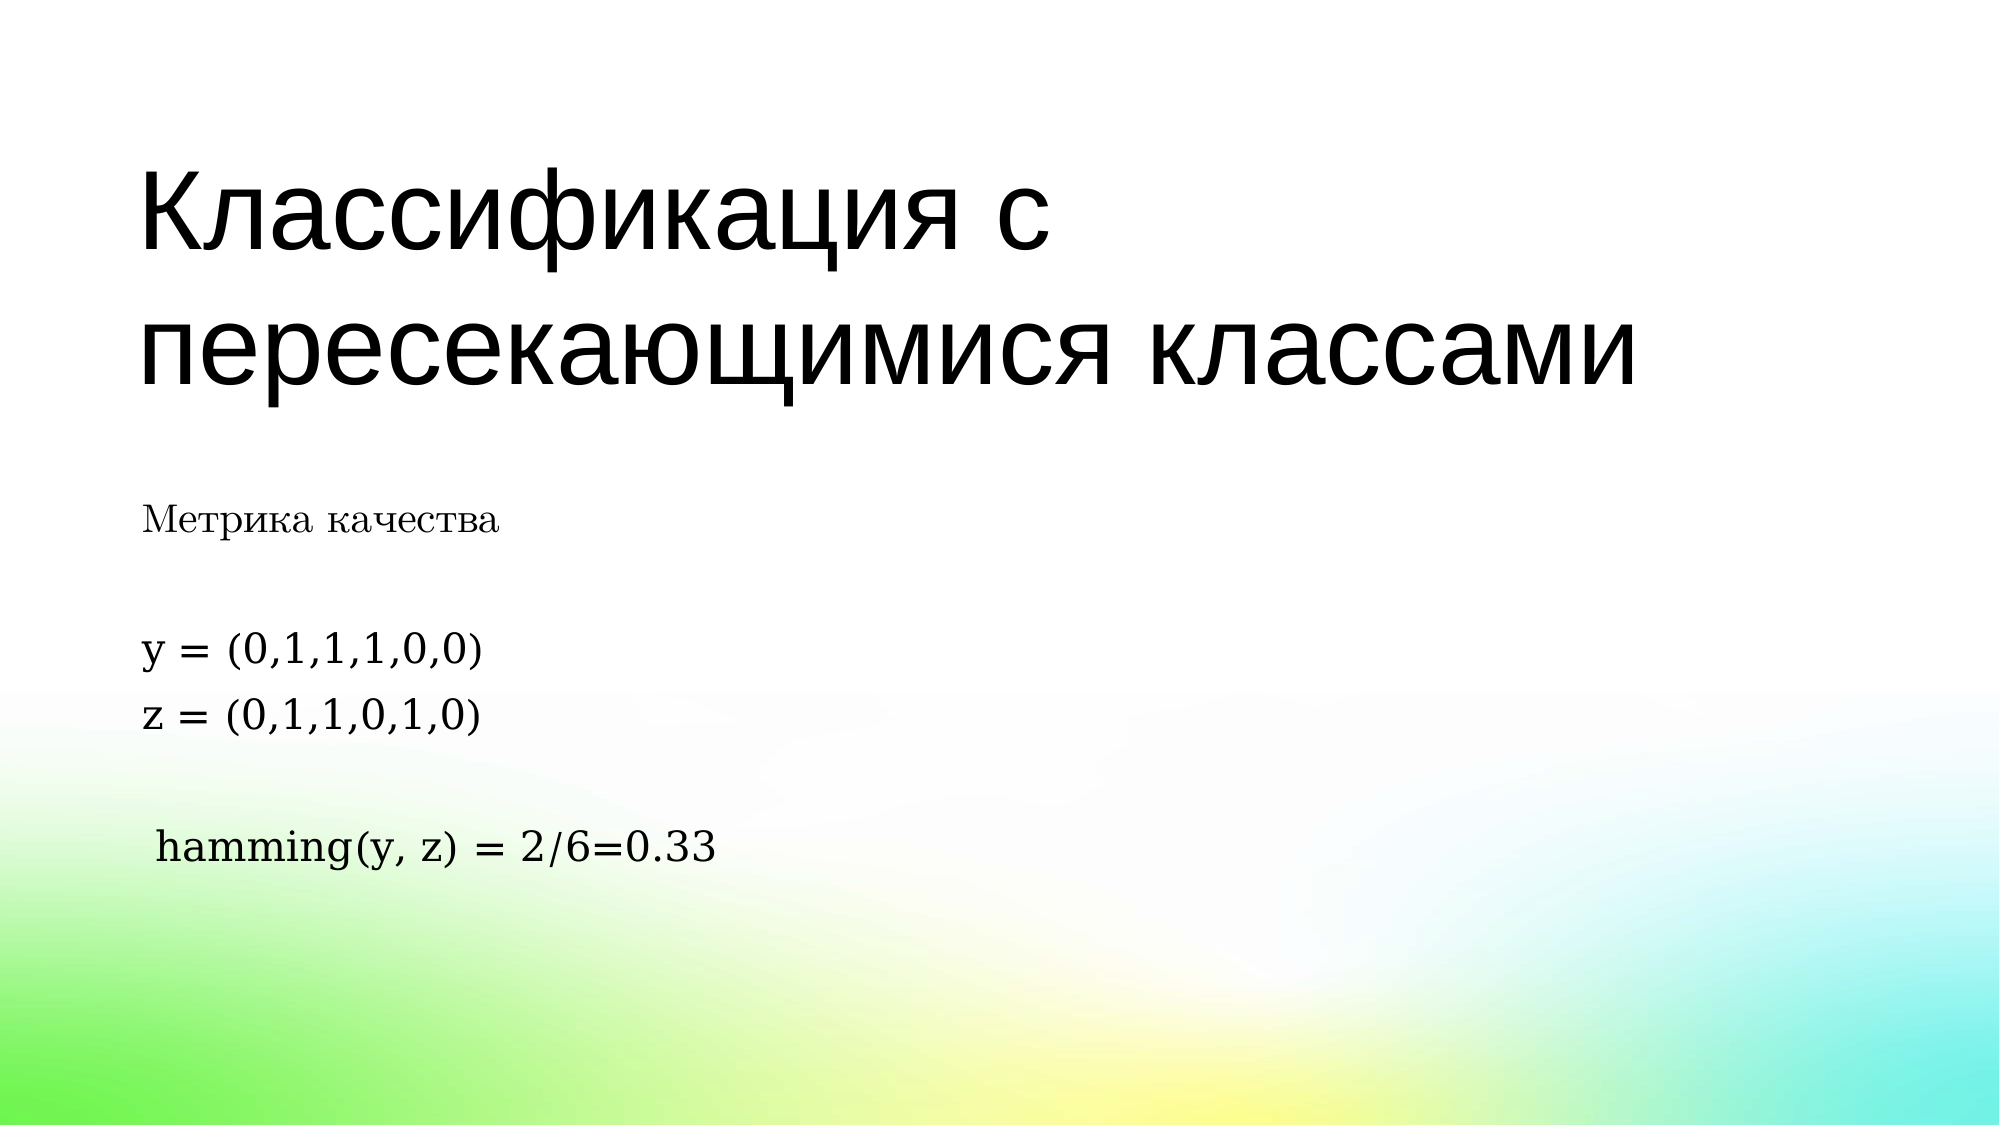

Классификация с пересекающимися классами

Метрика качества

y = (0,1,1,1,0,0)
z = (0,1,1,0,1,0)

 hamming(y, z) = 2/6=0.33